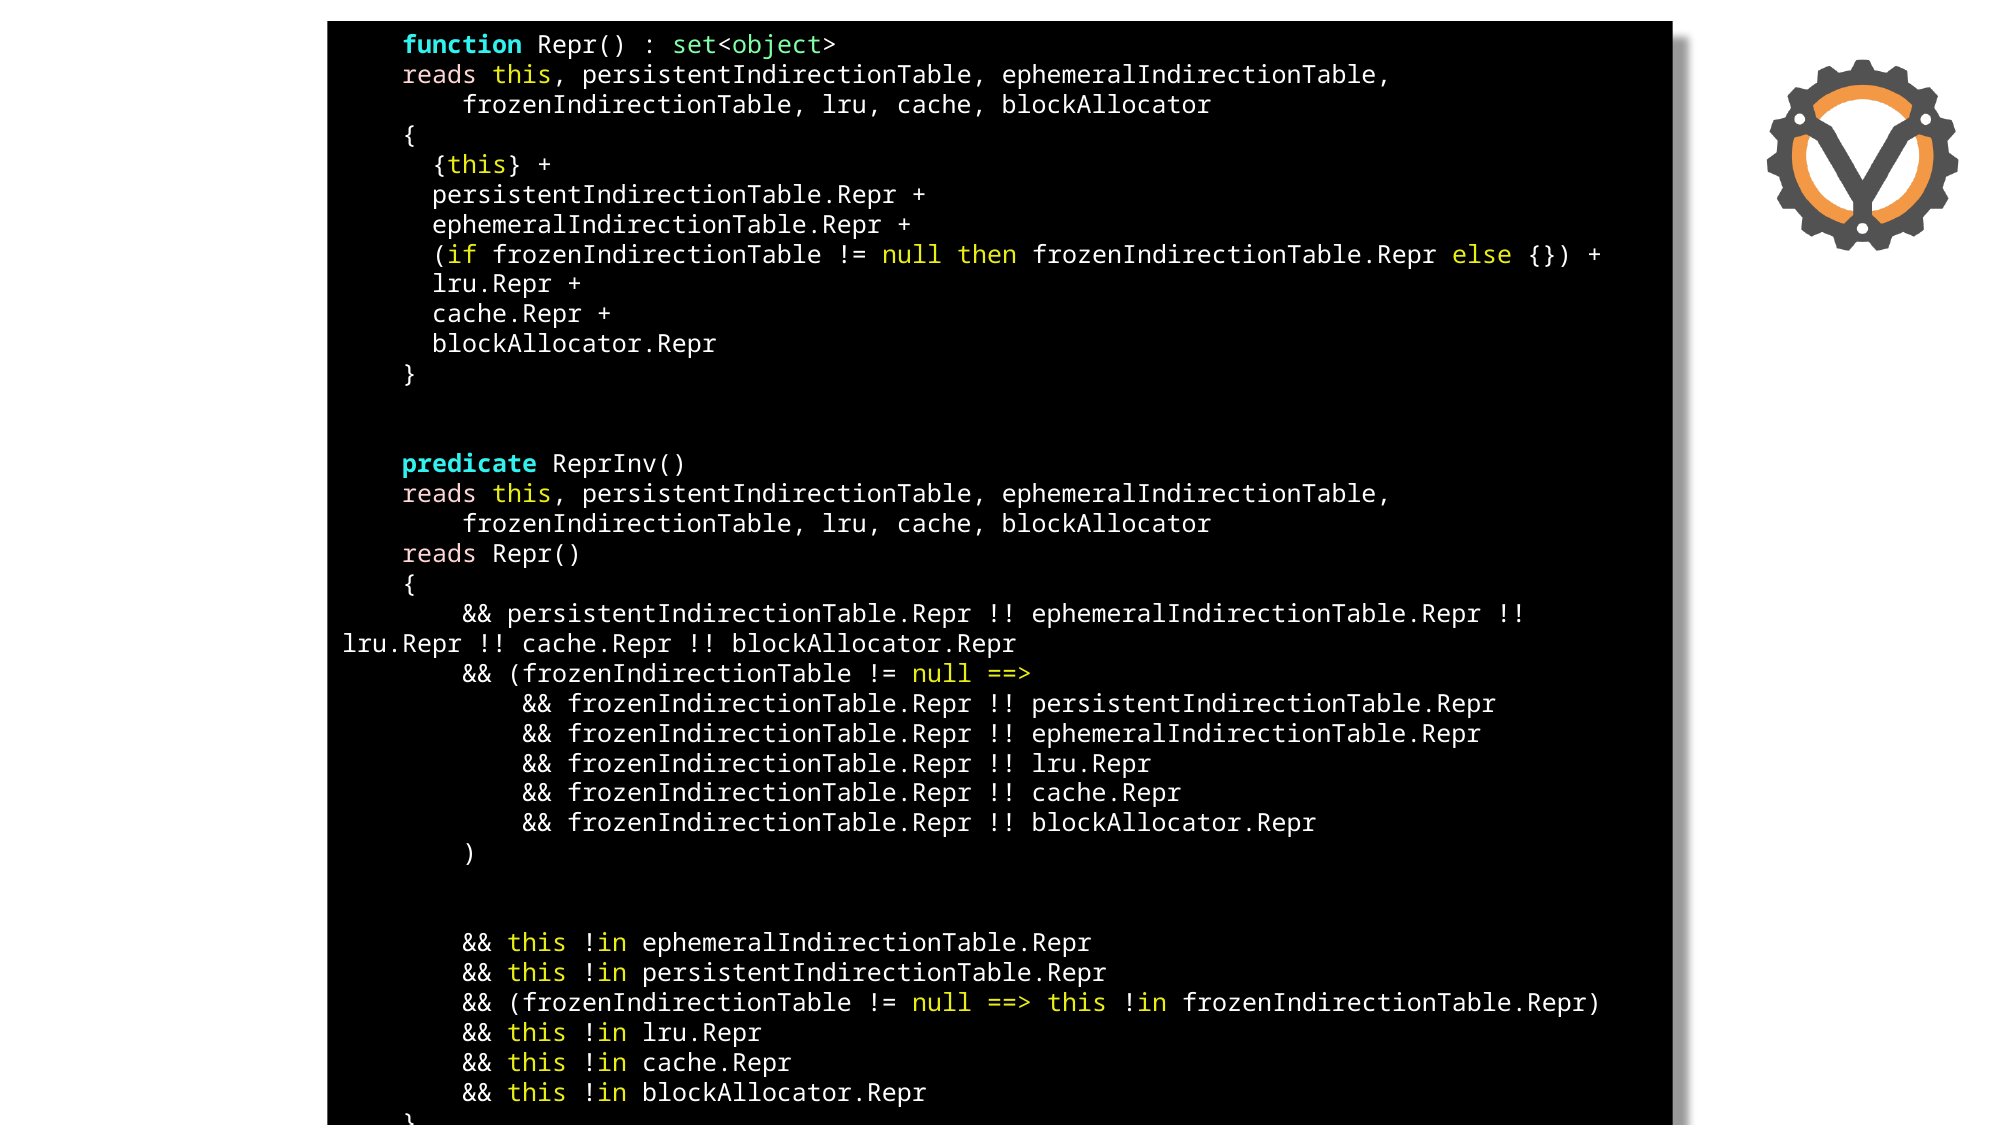

function Repr() : set<object>
    reads this, persistentIndirectionTable, ephemeralIndirectionTable,
        frozenIndirectionTable, lru, cache, blockAllocator
    {
      {this} +
      persistentIndirectionTable.Repr +
      ephemeralIndirectionTable.Repr +
      (if frozenIndirectionTable != null then frozenIndirectionTable.Repr else {}) +
      lru.Repr +
      cache.Repr +
      blockAllocator.Repr
    }

    predicate ReprInv()
    reads this, persistentIndirectionTable, ephemeralIndirectionTable,
        frozenIndirectionTable, lru, cache, blockAllocator
    reads Repr()
    {
        && persistentIndirectionTable.Repr !! ephemeralIndirectionTable.Repr !! lru.Repr !! cache.Repr !! blockAllocator.Repr
        && (frozenIndirectionTable != null ==>
            && frozenIndirectionTable.Repr !! persistentIndirectionTable.Repr
            && frozenIndirectionTable.Repr !! ephemeralIndirectionTable.Repr
            && frozenIndirectionTable.Repr !! lru.Repr
            && frozenIndirectionTable.Repr !! cache.Repr
            && frozenIndirectionTable.Repr !! blockAllocator.Repr
        )

        && this !in ephemeralIndirectionTable.Repr
        && this !in persistentIndirectionTable.Repr
        && (frozenIndirectionTable != null ==> this !in frozenIndirectionTable.Repr)
        && this !in lru.Repr
        && this !in cache.Repr
        && this !in blockAllocator.Repr
    }
#